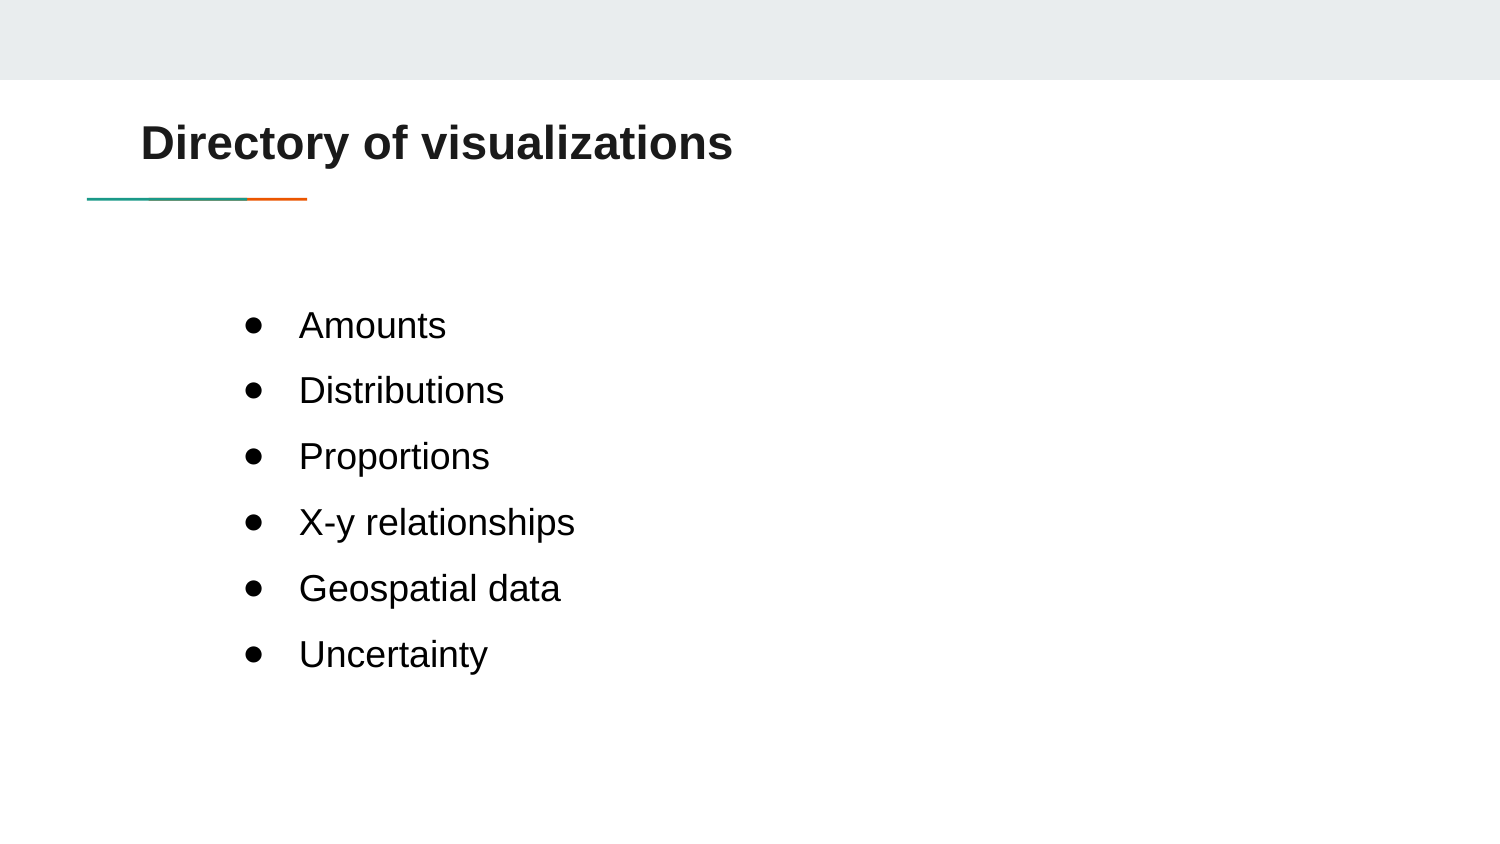

# Directory of visualizations
Amounts
Distributions
Proportions
X-y relationships
Geospatial data
Uncertainty